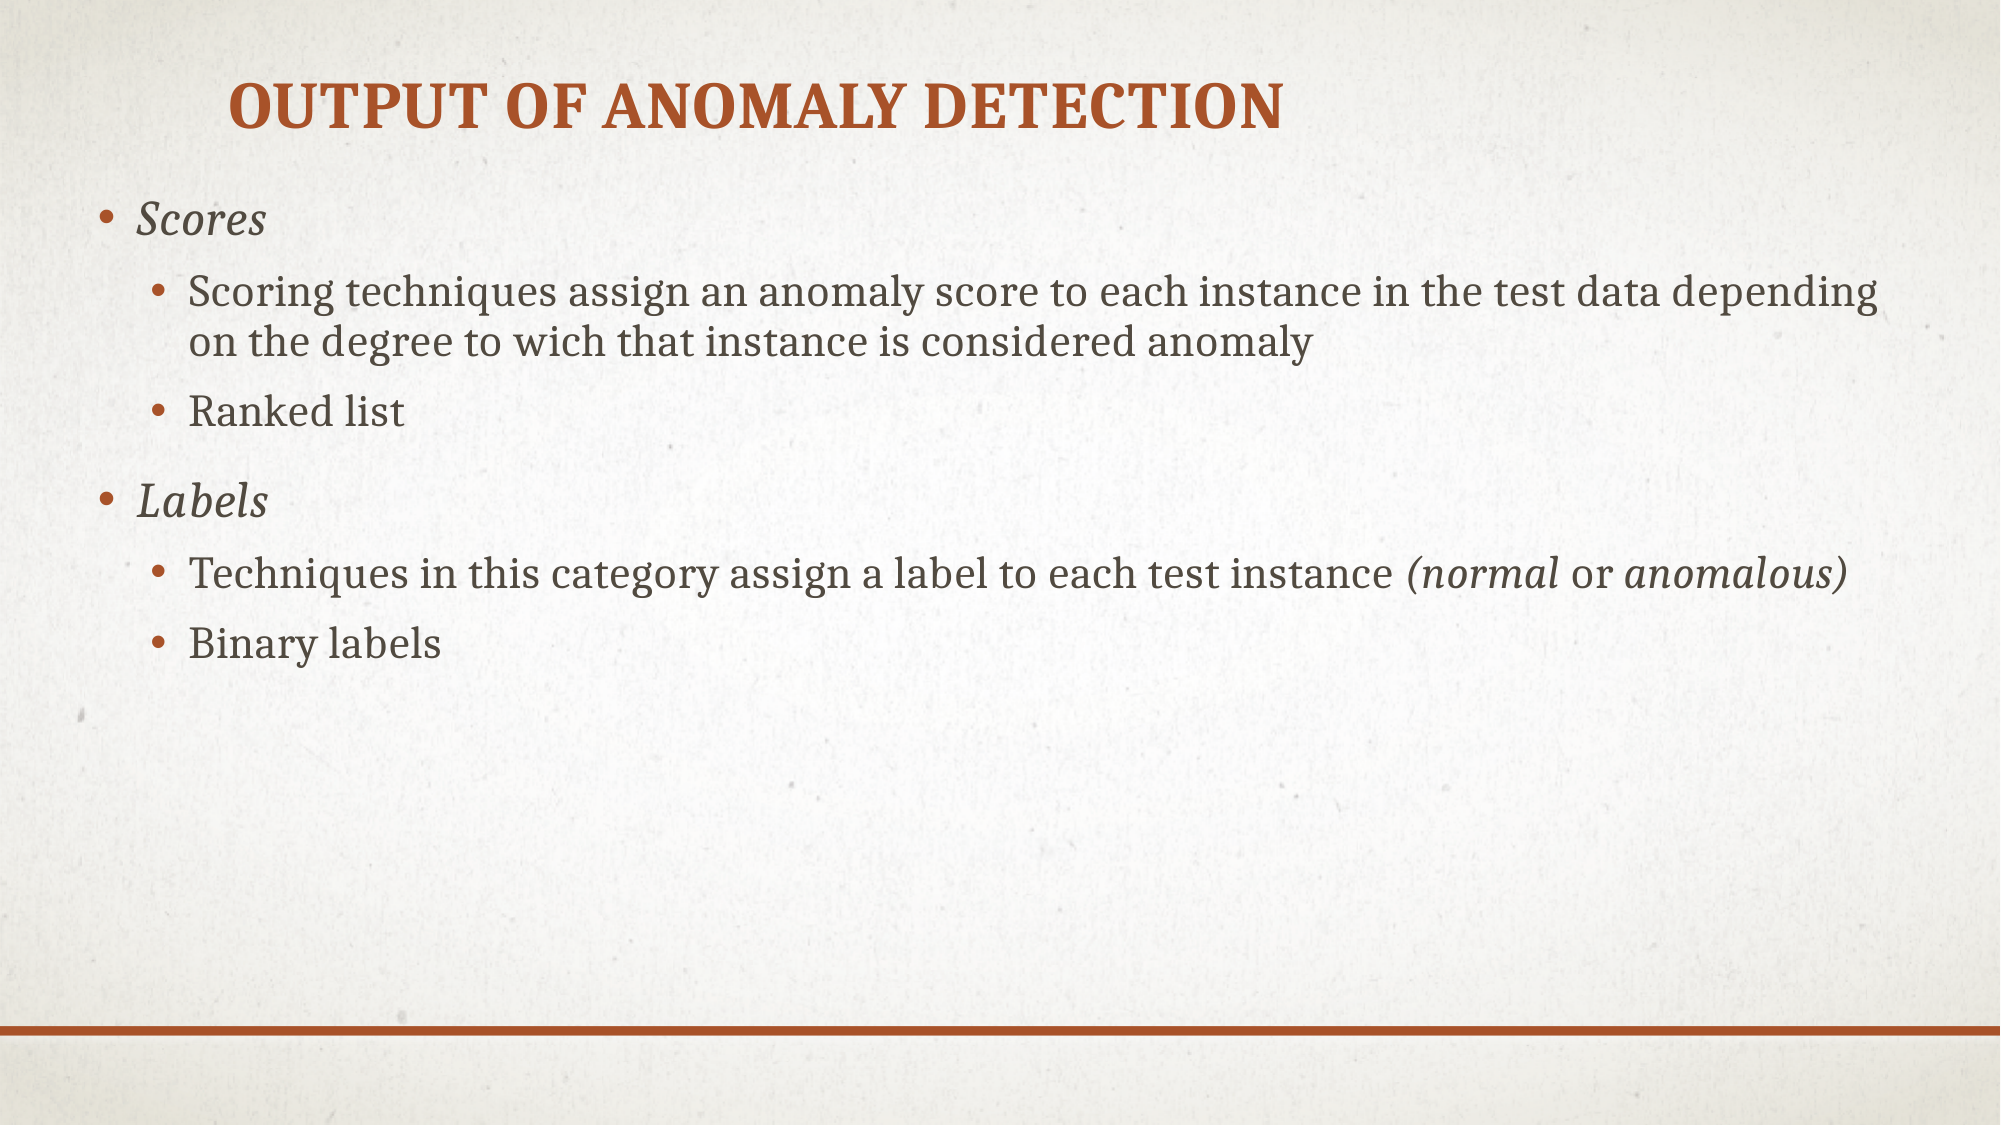

# Output of anomaly detection
Scores
Scoring techniques assign an anomaly score to each instance in the test data depending on the degree to wich that instance is considered anomaly
Ranked list
Labels
Techniques in this category assign a label to each test instance (normal or anomalous)
Binary labels